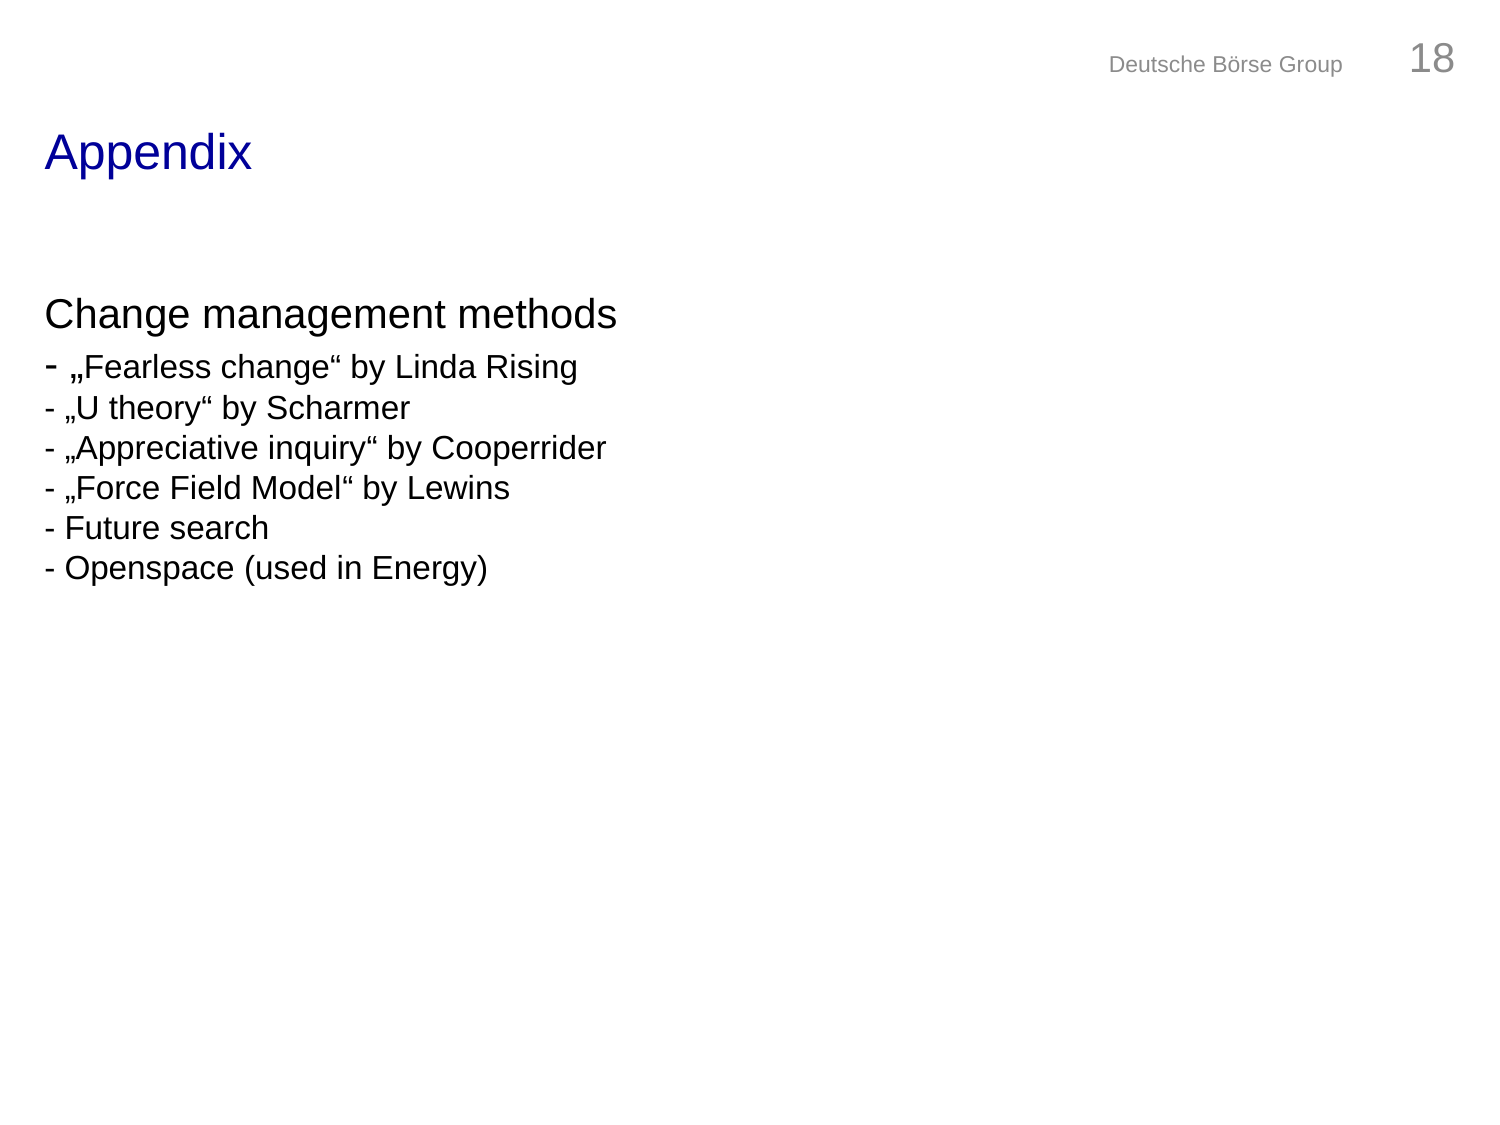

Deutsche Börse Group	18
# Appendix
Change management methods
- „Fearless change“ by Linda Rising
- „U theory“ by Scharmer
- „Appreciative inquiry“ by Cooperrider
- „Force Field Model“ by Lewins
- Future search
- Openspace (used in Energy)